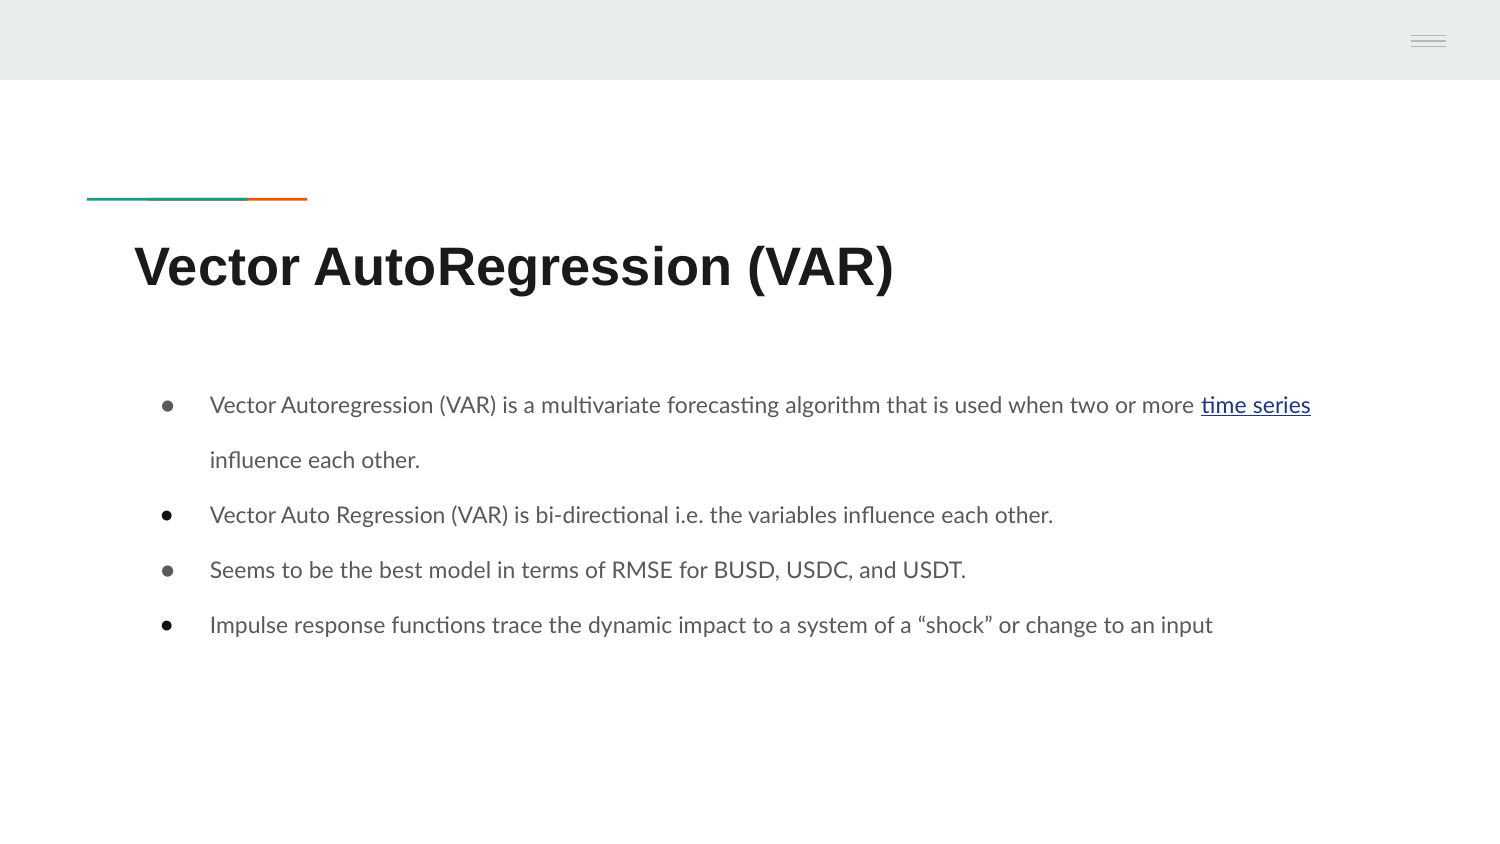

# Vector AutoRegression (VAR)
Vector Autoregression (VAR) is a multivariate forecasting algorithm that is used when two or more time series influence each other.
Vector Auto Regression (VAR) is bi-directional i.e. the variables influence each other.
Seems to be the best model in terms of RMSE for BUSD, USDC, and USDT.
Impulse response functions trace the dynamic impact to a system of a “shock” or change to an input